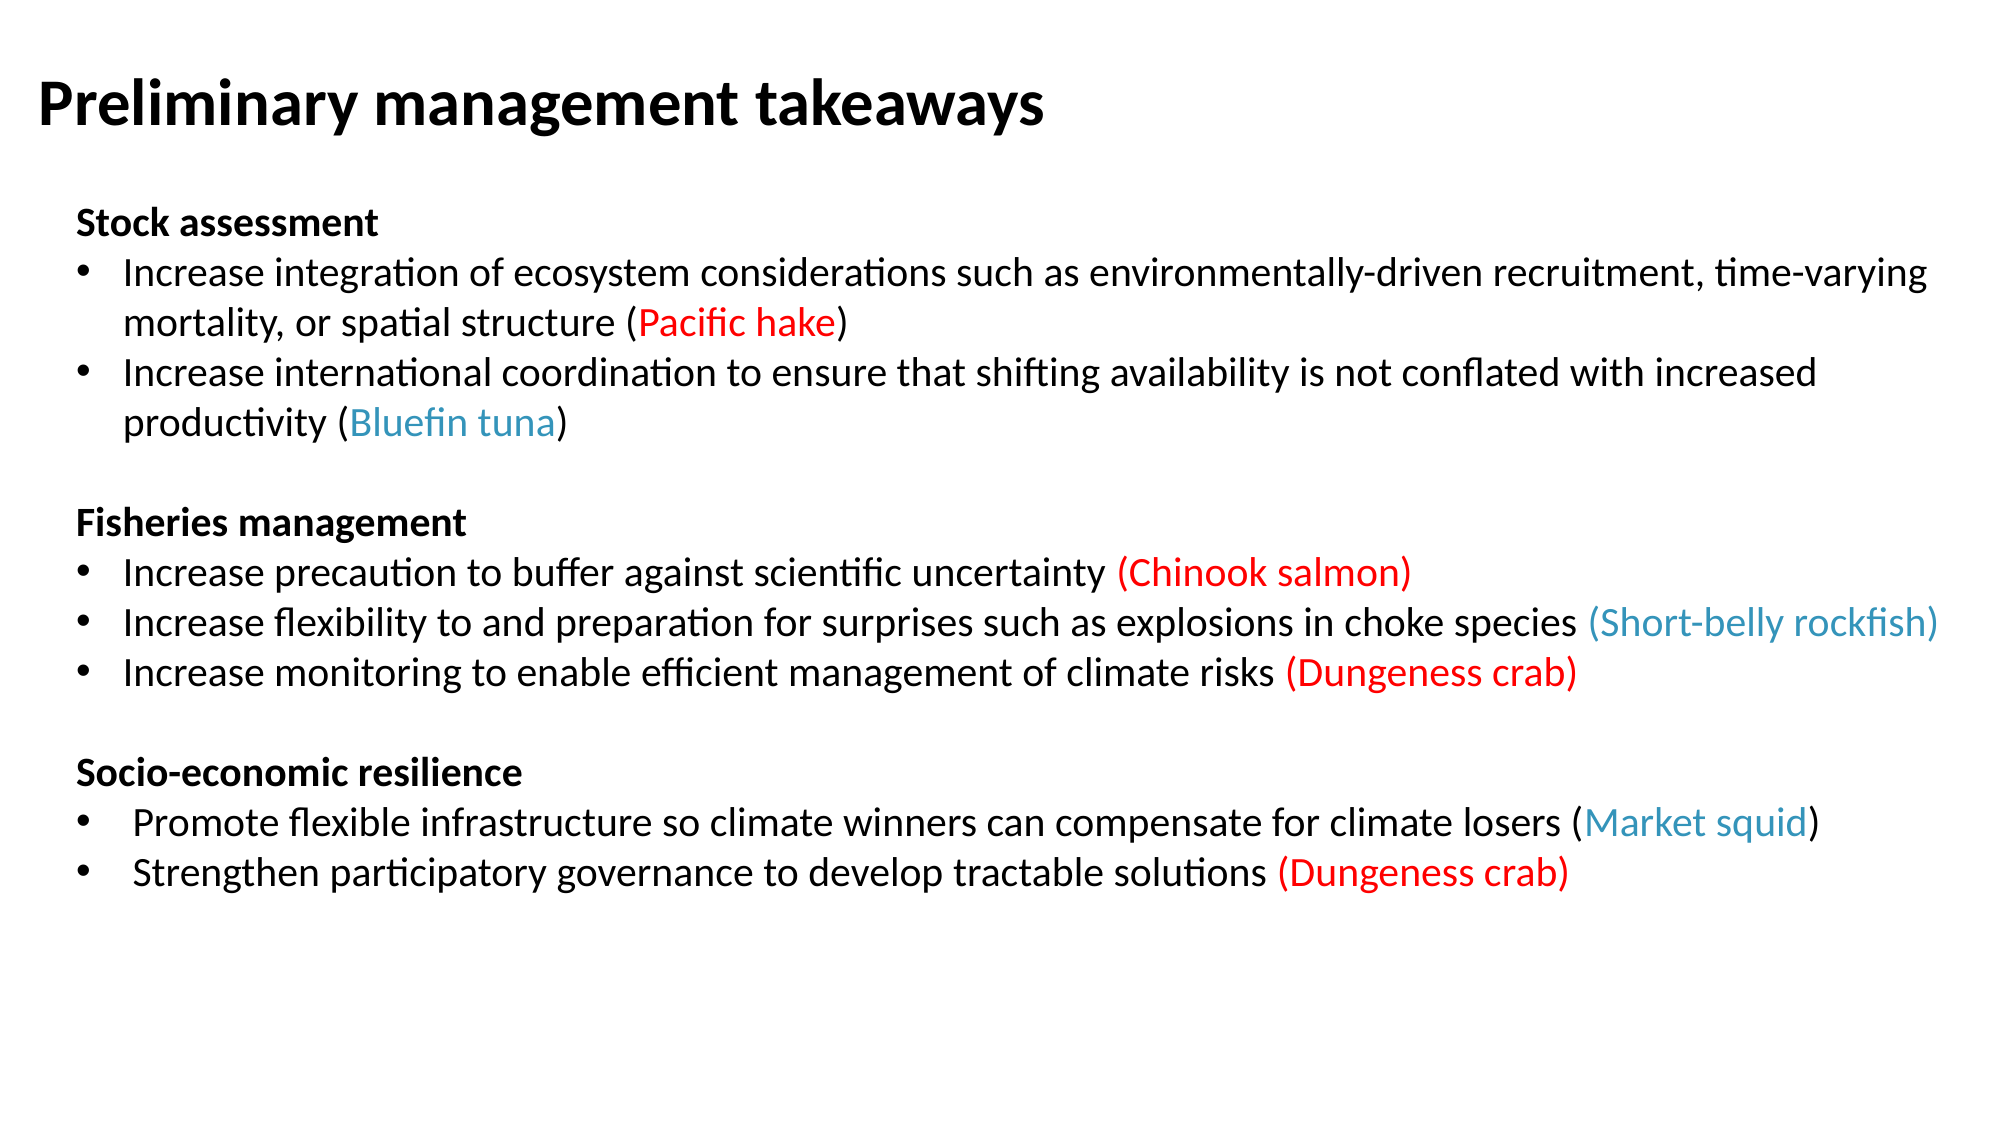

Preliminary management takeaways
Stock assessment
Increase integration of ecosystem considerations such as environmentally-driven recruitment, time-varying mortality, or spatial structure (Pacific hake)
Increase international coordination to ensure that shifting availability is not conflated with increased productivity (Bluefin tuna)

Fisheries management
Increase precaution to buffer against scientific uncertainty (Chinook salmon)
Increase flexibility to and preparation for surprises such as explosions in choke species (Short-belly rockfish)
Increase monitoring to enable efficient management of climate risks (Dungeness crab)

Socio-economic resilience
Promote flexible infrastructure so climate winners can compensate for climate losers (Market squid)
Strengthen participatory governance to develop tractable solutions (Dungeness crab)